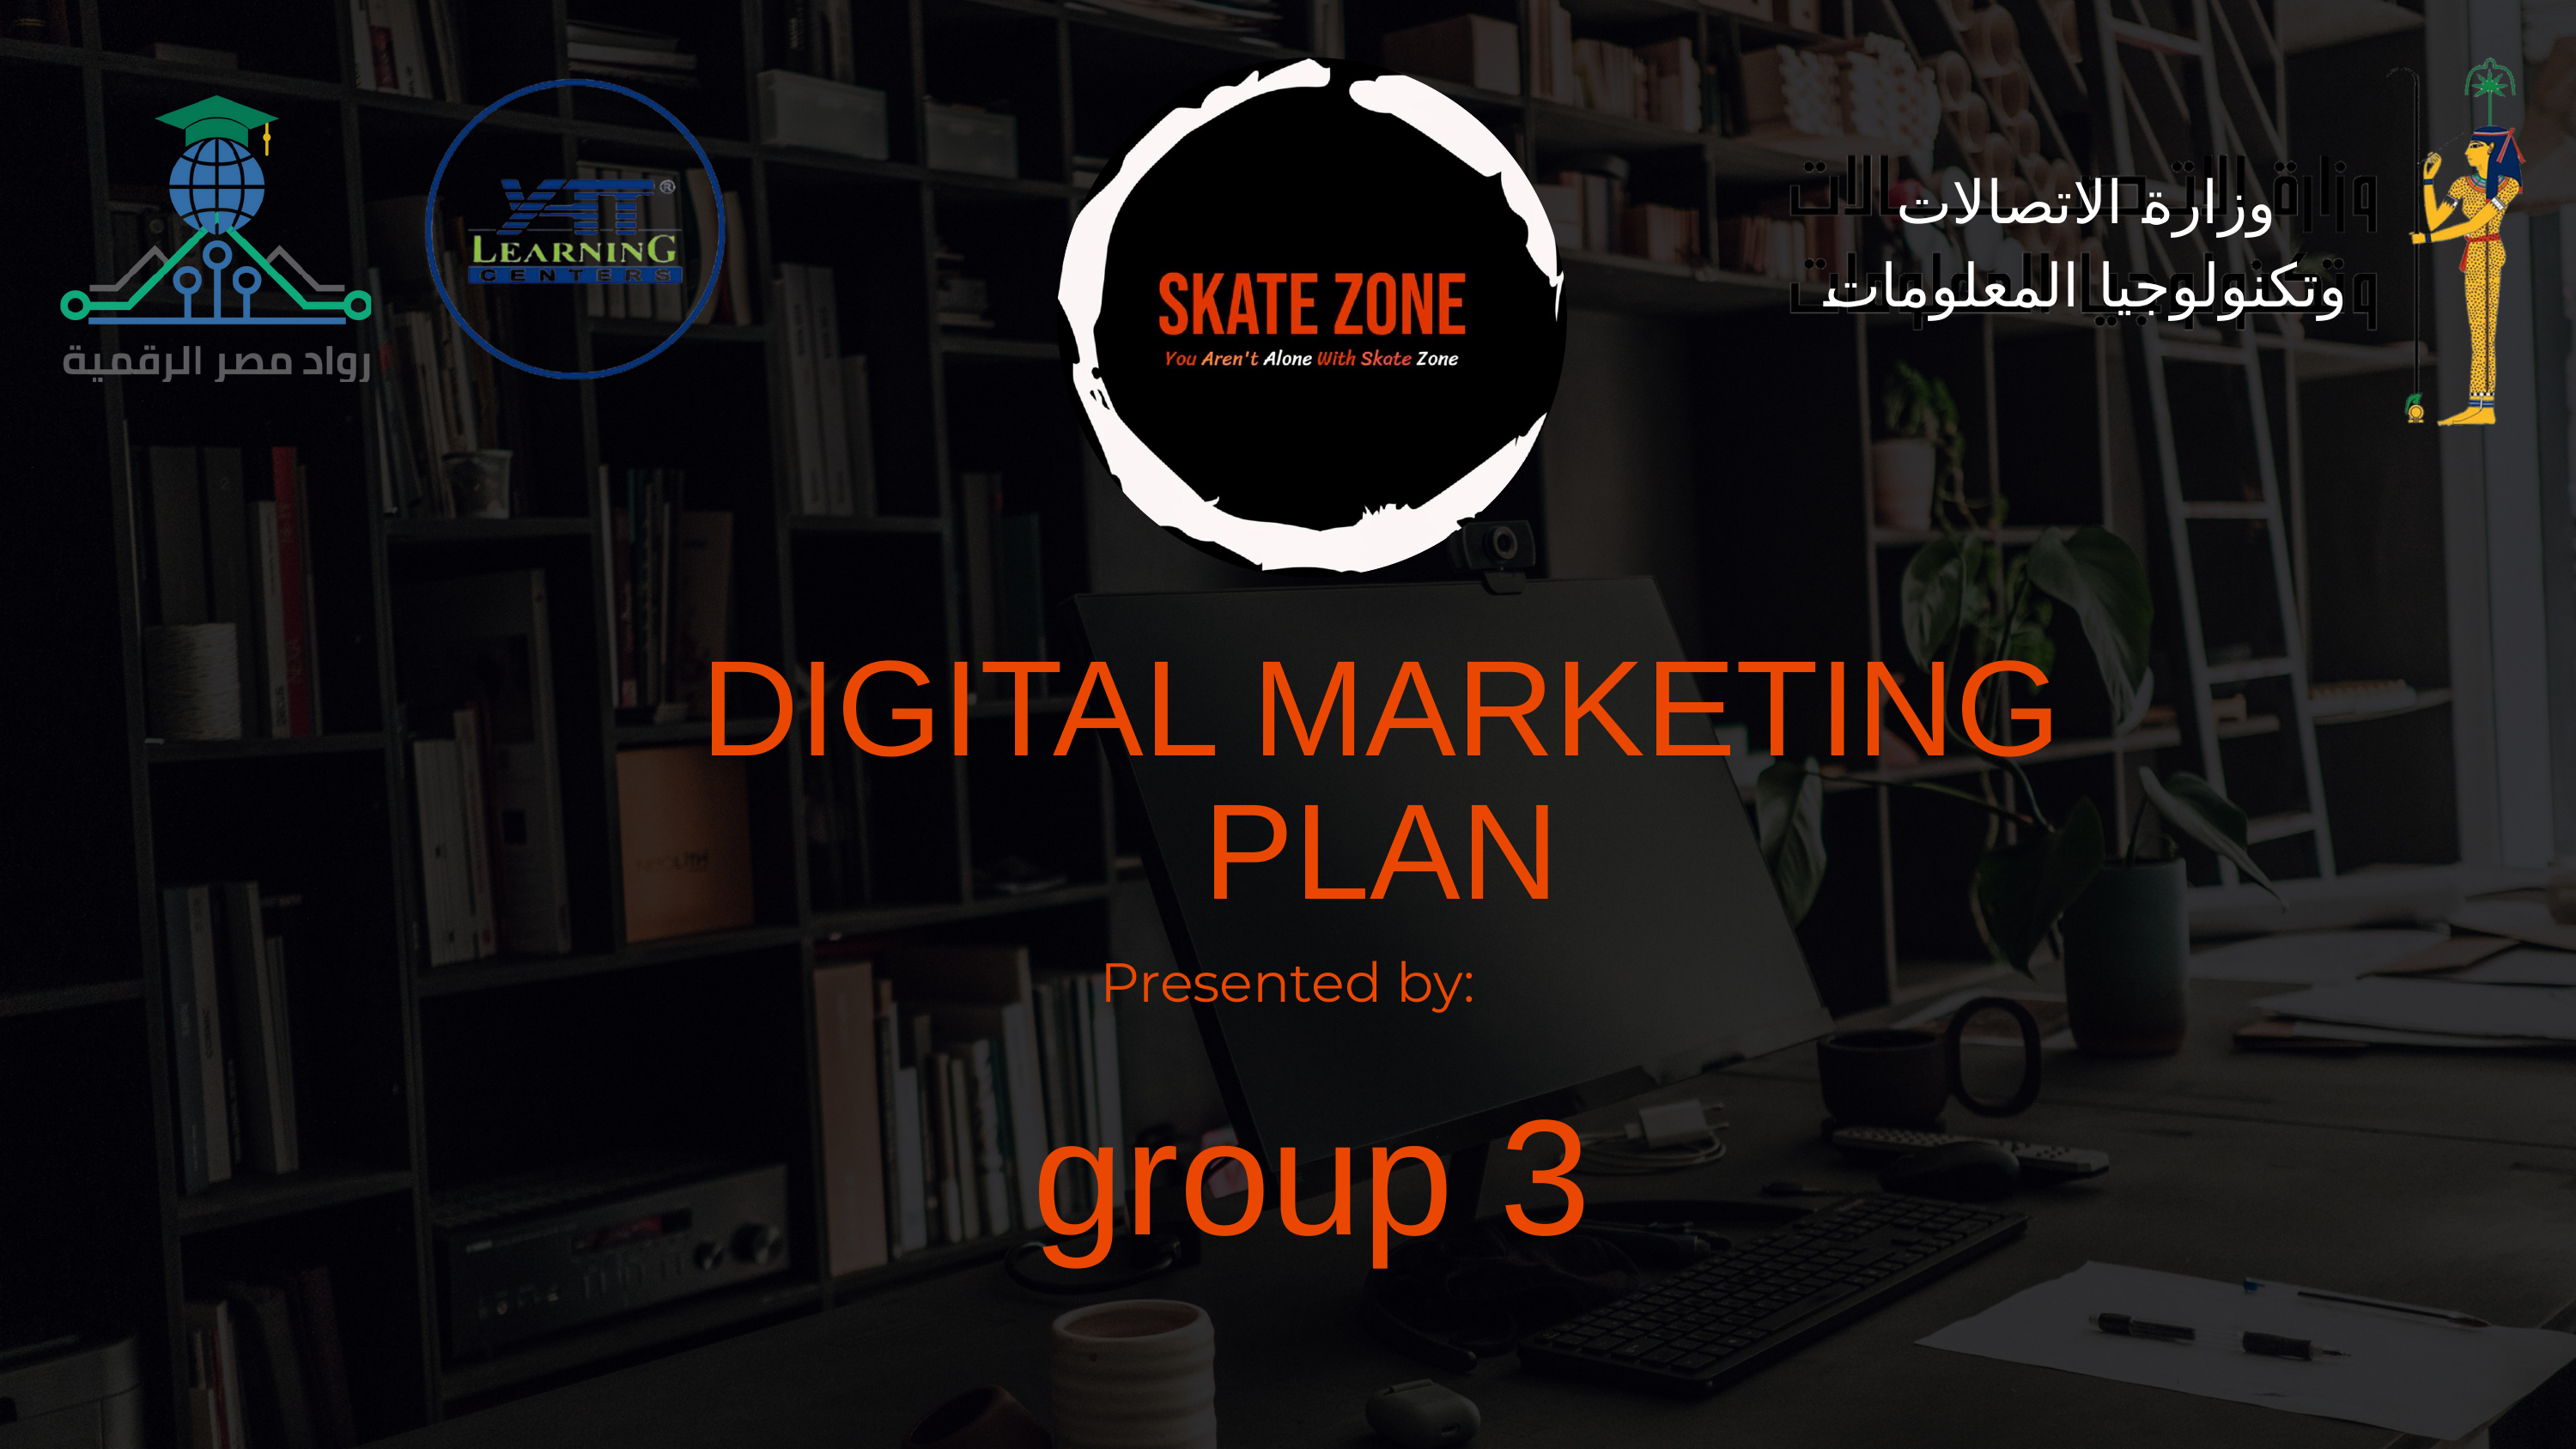

وزارة الاتصالات وتكنولوجيا المعلومات
DIGITAL MARKETING PLAN
Presented by:
group 3